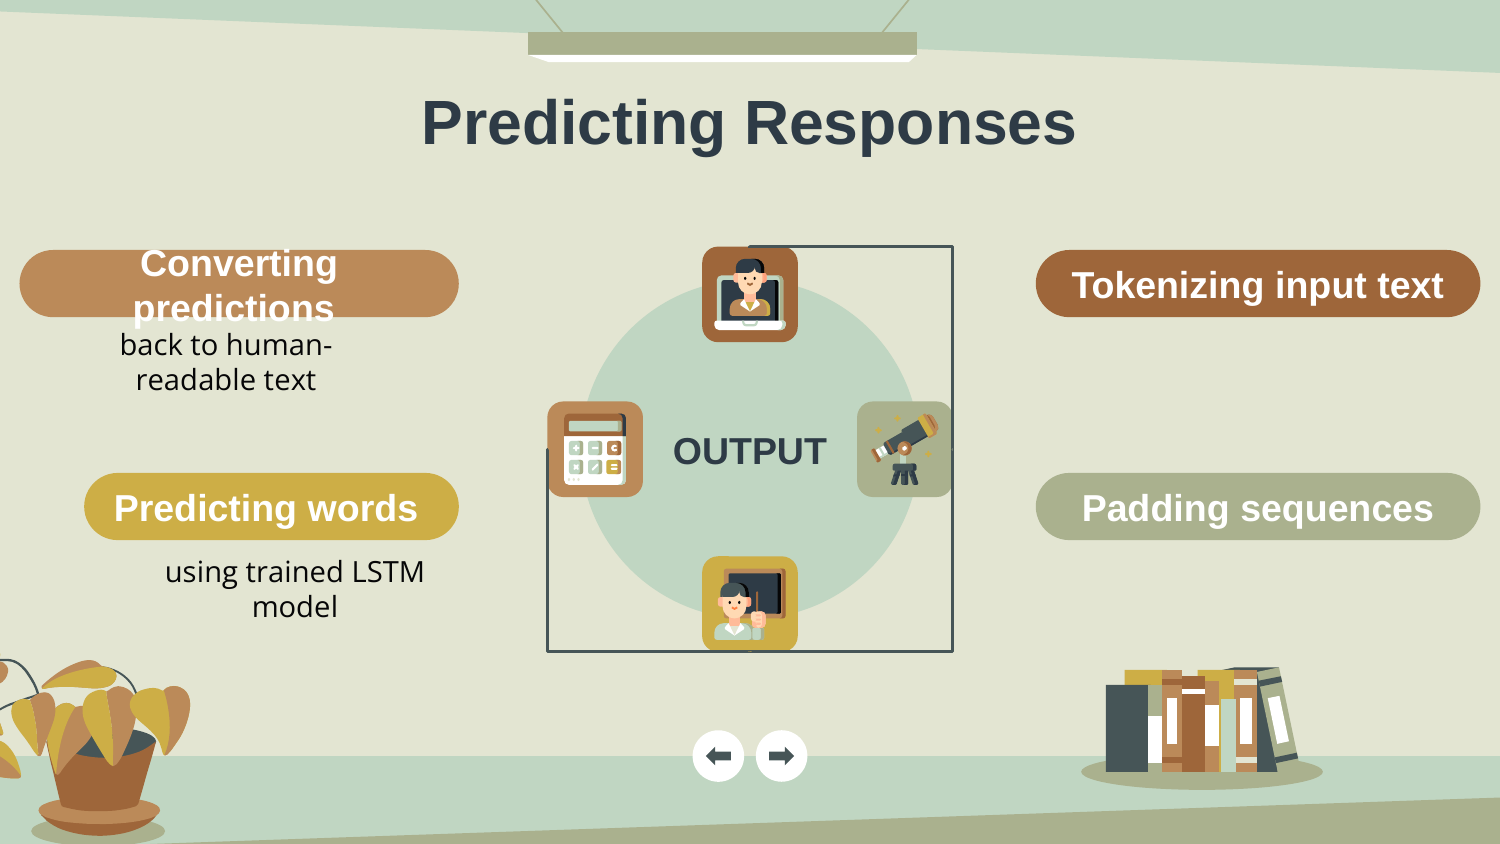

# Predicting Responses

Converting predictions
Tokenizing input text

OUTPUT
back to human-readable text

Predicting words
Padding sequences

using trained LSTM model